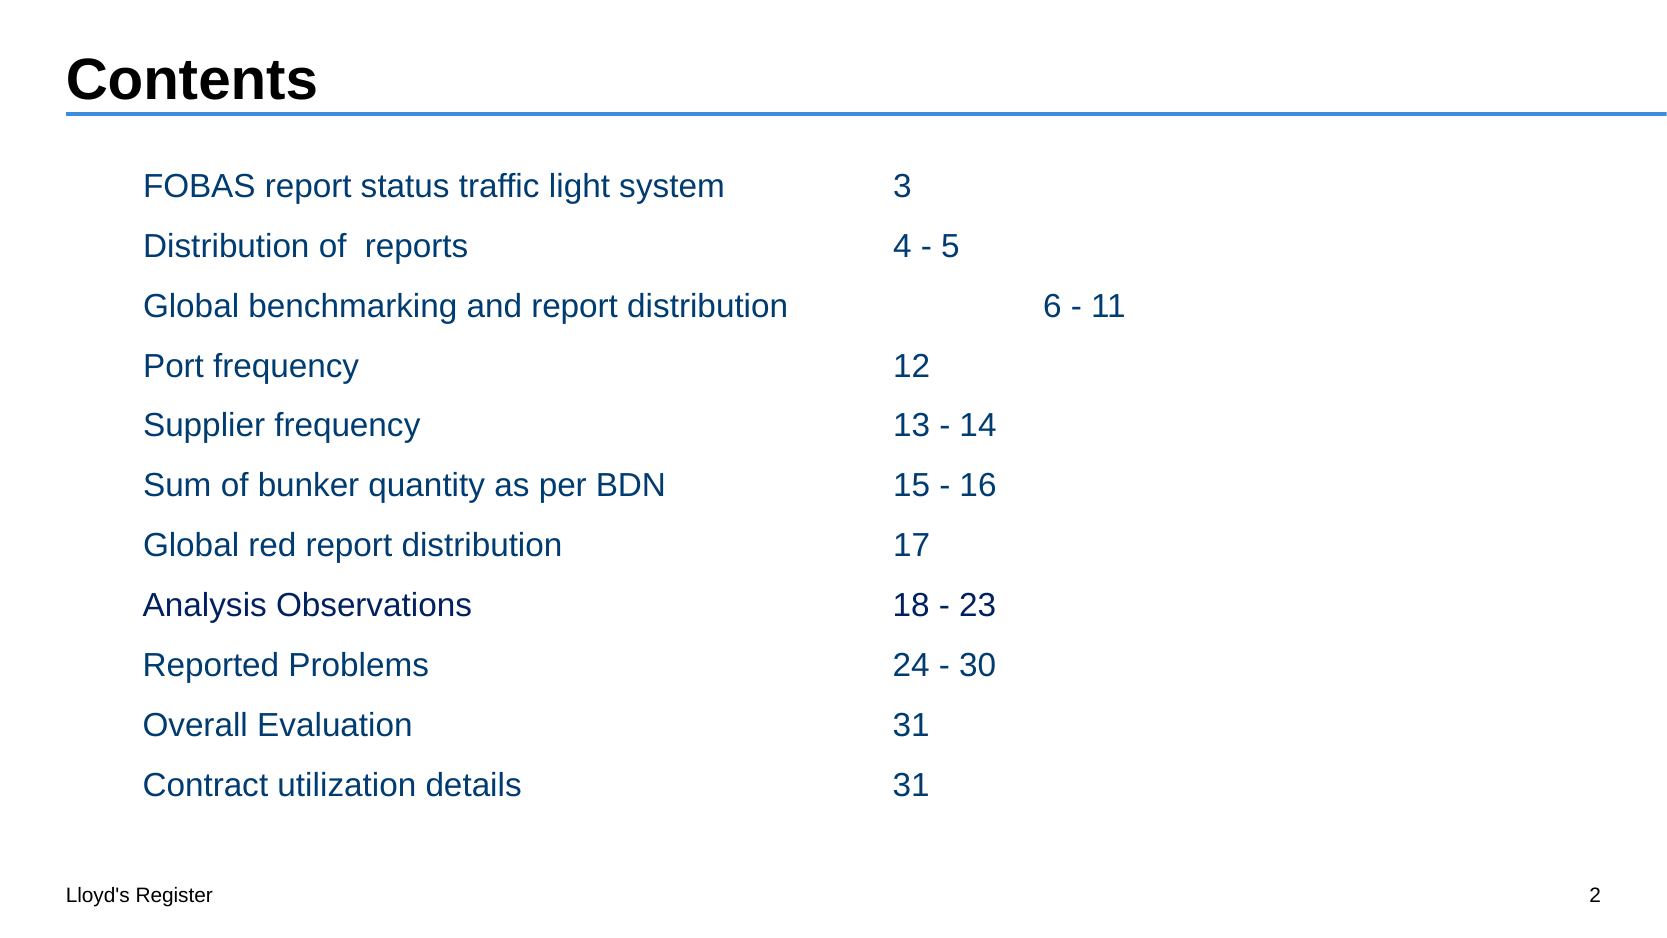

# Contents
FOBAS report status traffic light system		3

Distribution of  reports 			4 - 5

Global benchmarking and report distribution		6 - 11

Port frequency				12

Supplier frequency				13 - 14

Sum of bunker quantity as per BDN		15 - 16

Global red report distribution			17

Analysis Observations			18 - 23

Reported Problems				24 - 30

Overall Evaluation				31

Contract utilization details			31

Lloyd's Register
2